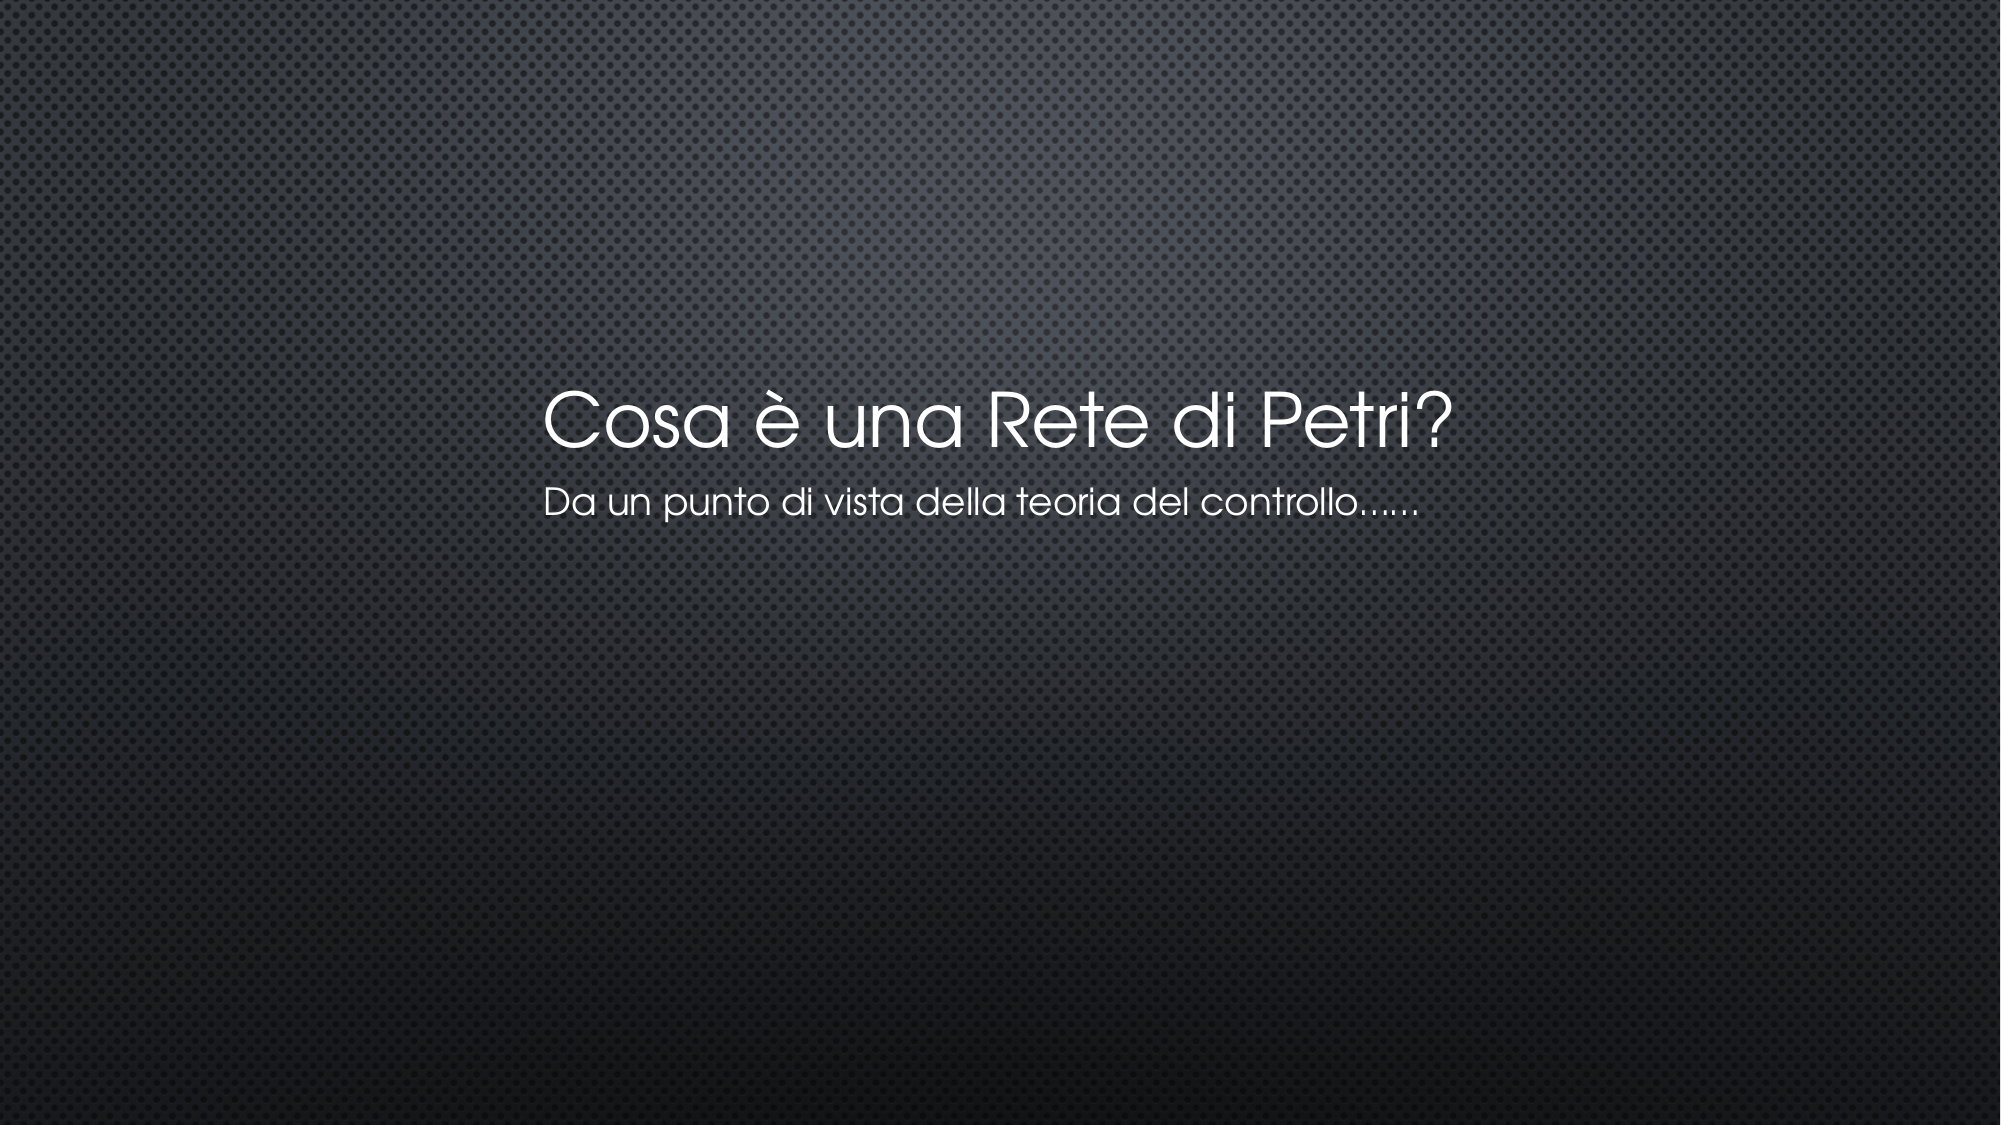

Cosa è una Rete di Petri?
Da un punto di vista della teoria del controllo……